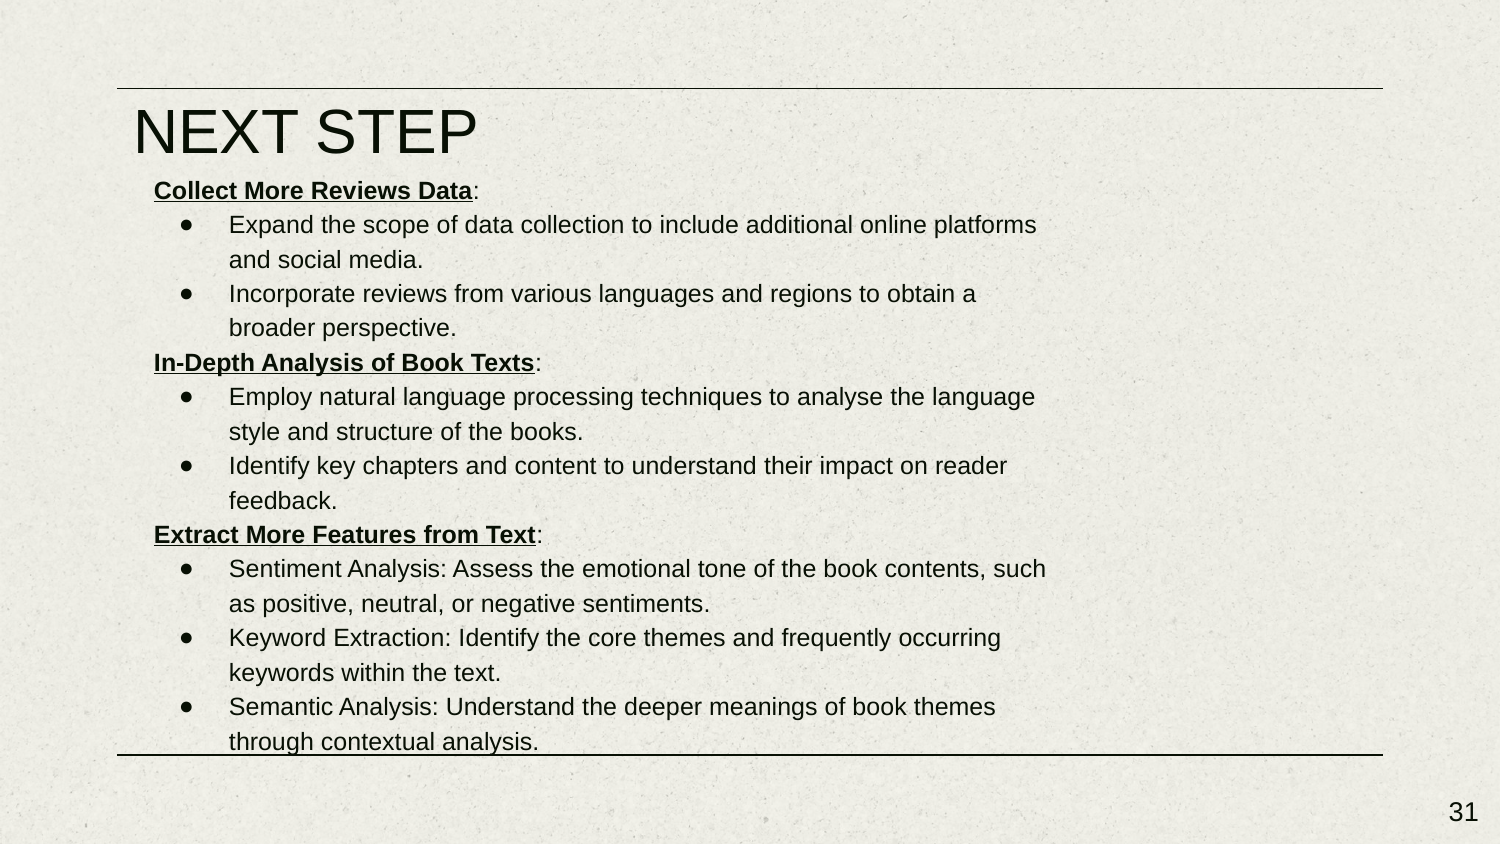

# NEXT STEP

Collect More Reviews Data:
Expand the scope of data collection to include additional online platforms and social media.
Incorporate reviews from various languages and regions to obtain a broader perspective.
In-Depth Analysis of Book Texts:
Employ natural language processing techniques to analyse the language style and structure of the books.
Identify key chapters and content to understand their impact on reader feedback.
Extract More Features from Text:
Sentiment Analysis: Assess the emotional tone of the book contents, such as positive, neutral, or negative sentiments.
Keyword Extraction: Identify the core themes and frequently occurring keywords within the text.
Semantic Analysis: Understand the deeper meanings of book themes through contextual analysis.
31